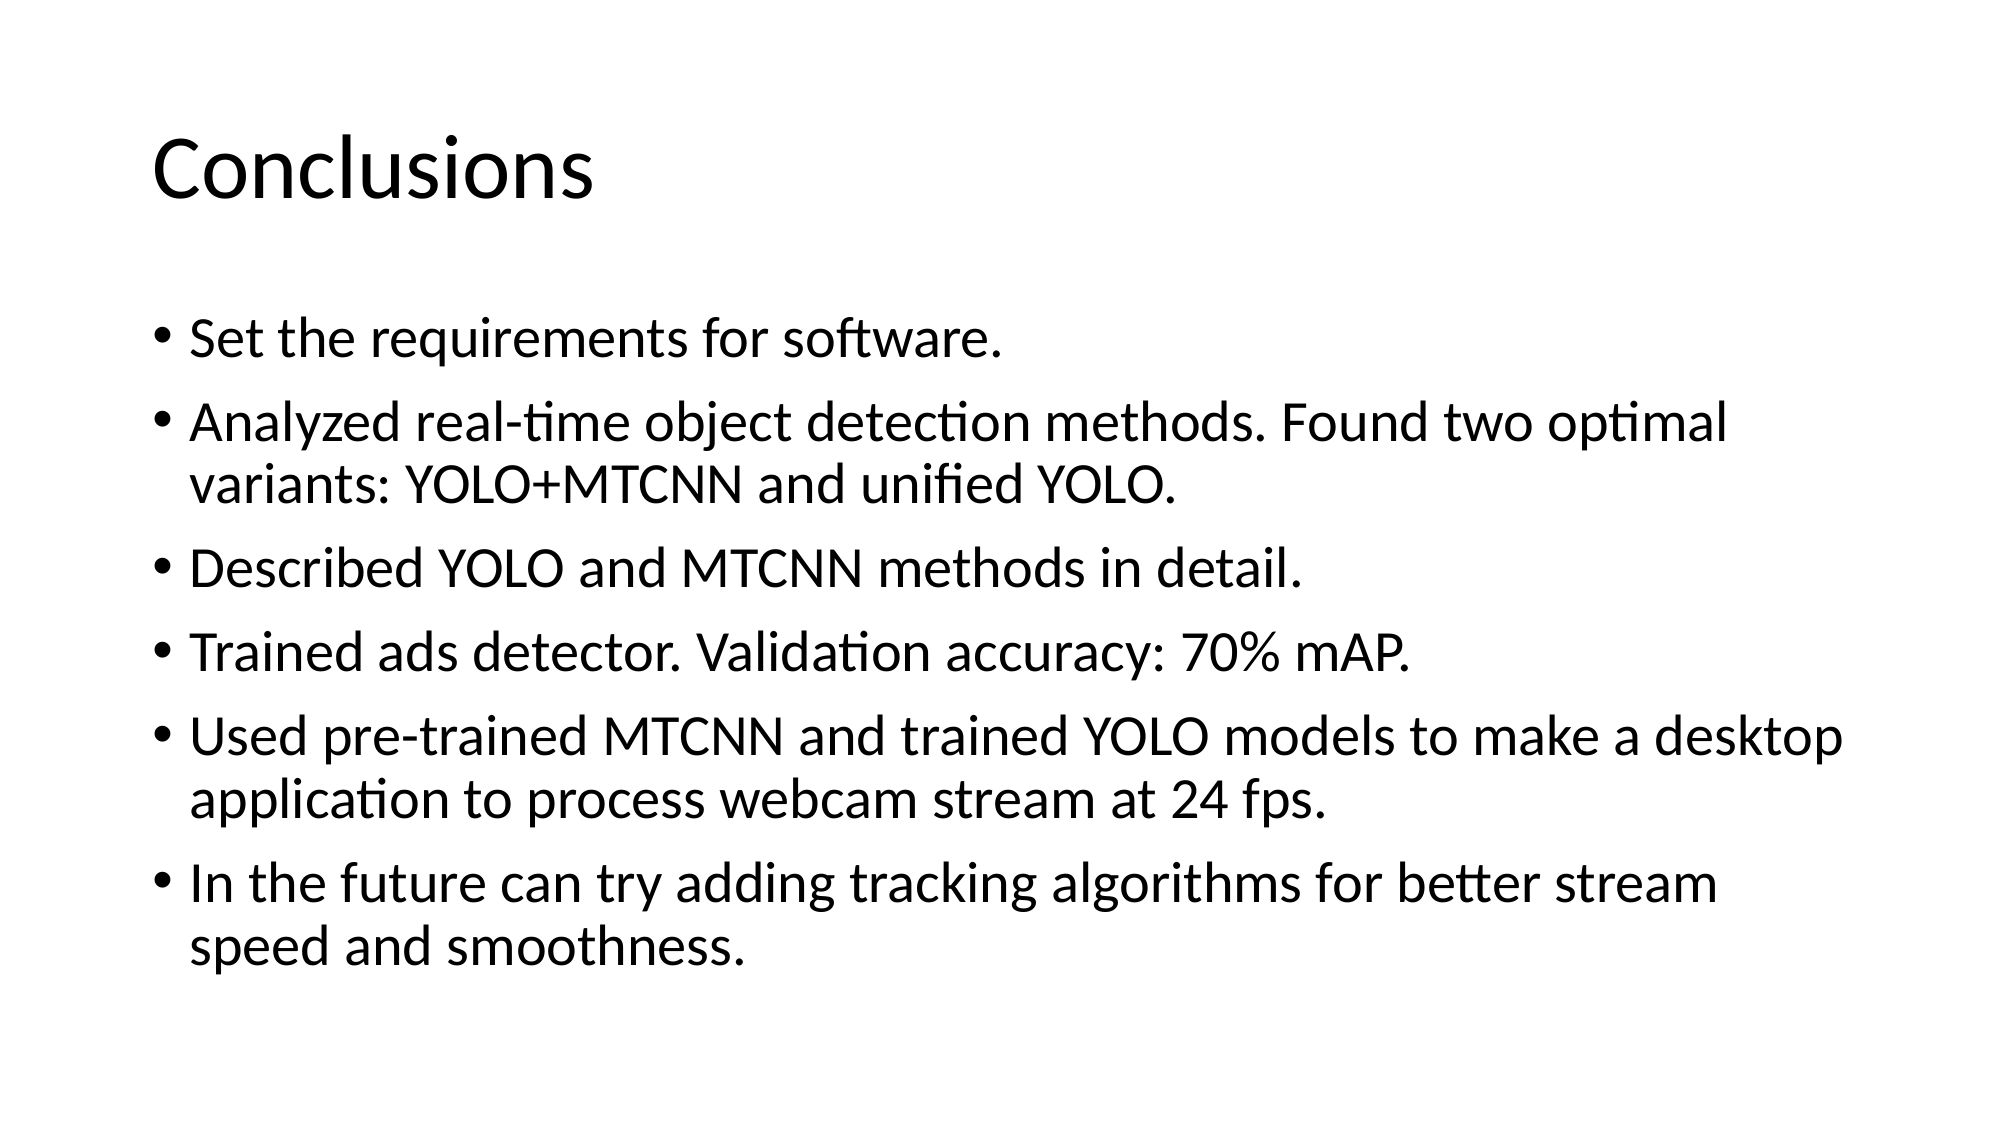

# Conclusions
Set the requirements for software.
Analyzed real-time object detection methods. Found two optimal variants: YOLO+MTCNN and unified YOLO.
Described YOLO and MTCNN methods in detail.
Trained ads detector. Validation accuracy: 70% mAP.
Used pre-trained MTCNN and trained YOLO models to make a desktop application to process webcam stream at 24 fps.
In the future can try adding tracking algorithms for better stream speed and smoothness.